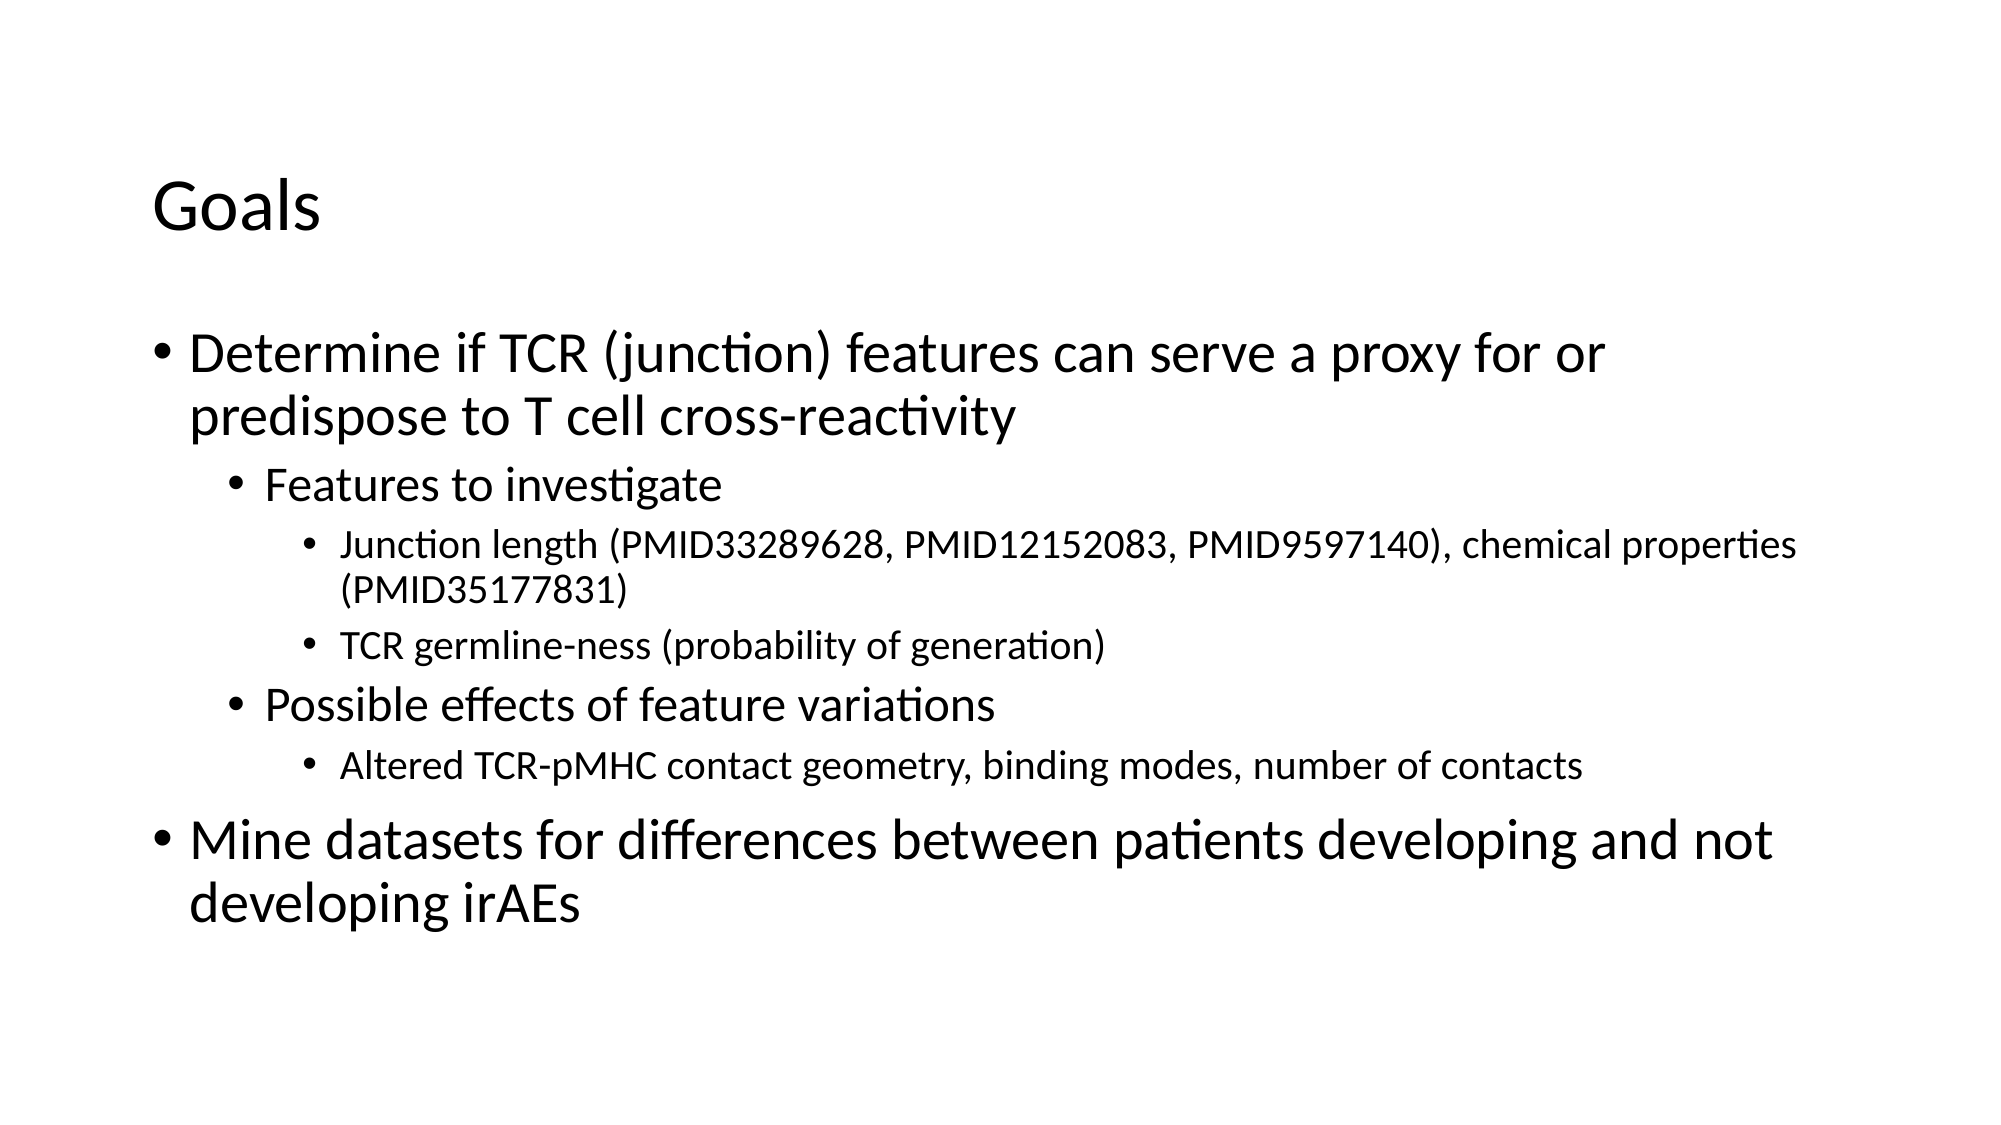

# Goals
Determine if TCR (junction) features can serve a proxy for or predispose to T cell cross-reactivity
Features to investigate
Junction length (PMID33289628, PMID12152083, PMID9597140), chemical properties (PMID35177831)
TCR germline-ness (probability of generation)
Possible effects of feature variations
Altered TCR-pMHC contact geometry, binding modes, number of contacts
Mine datasets for differences between patients developing and not developing irAEs